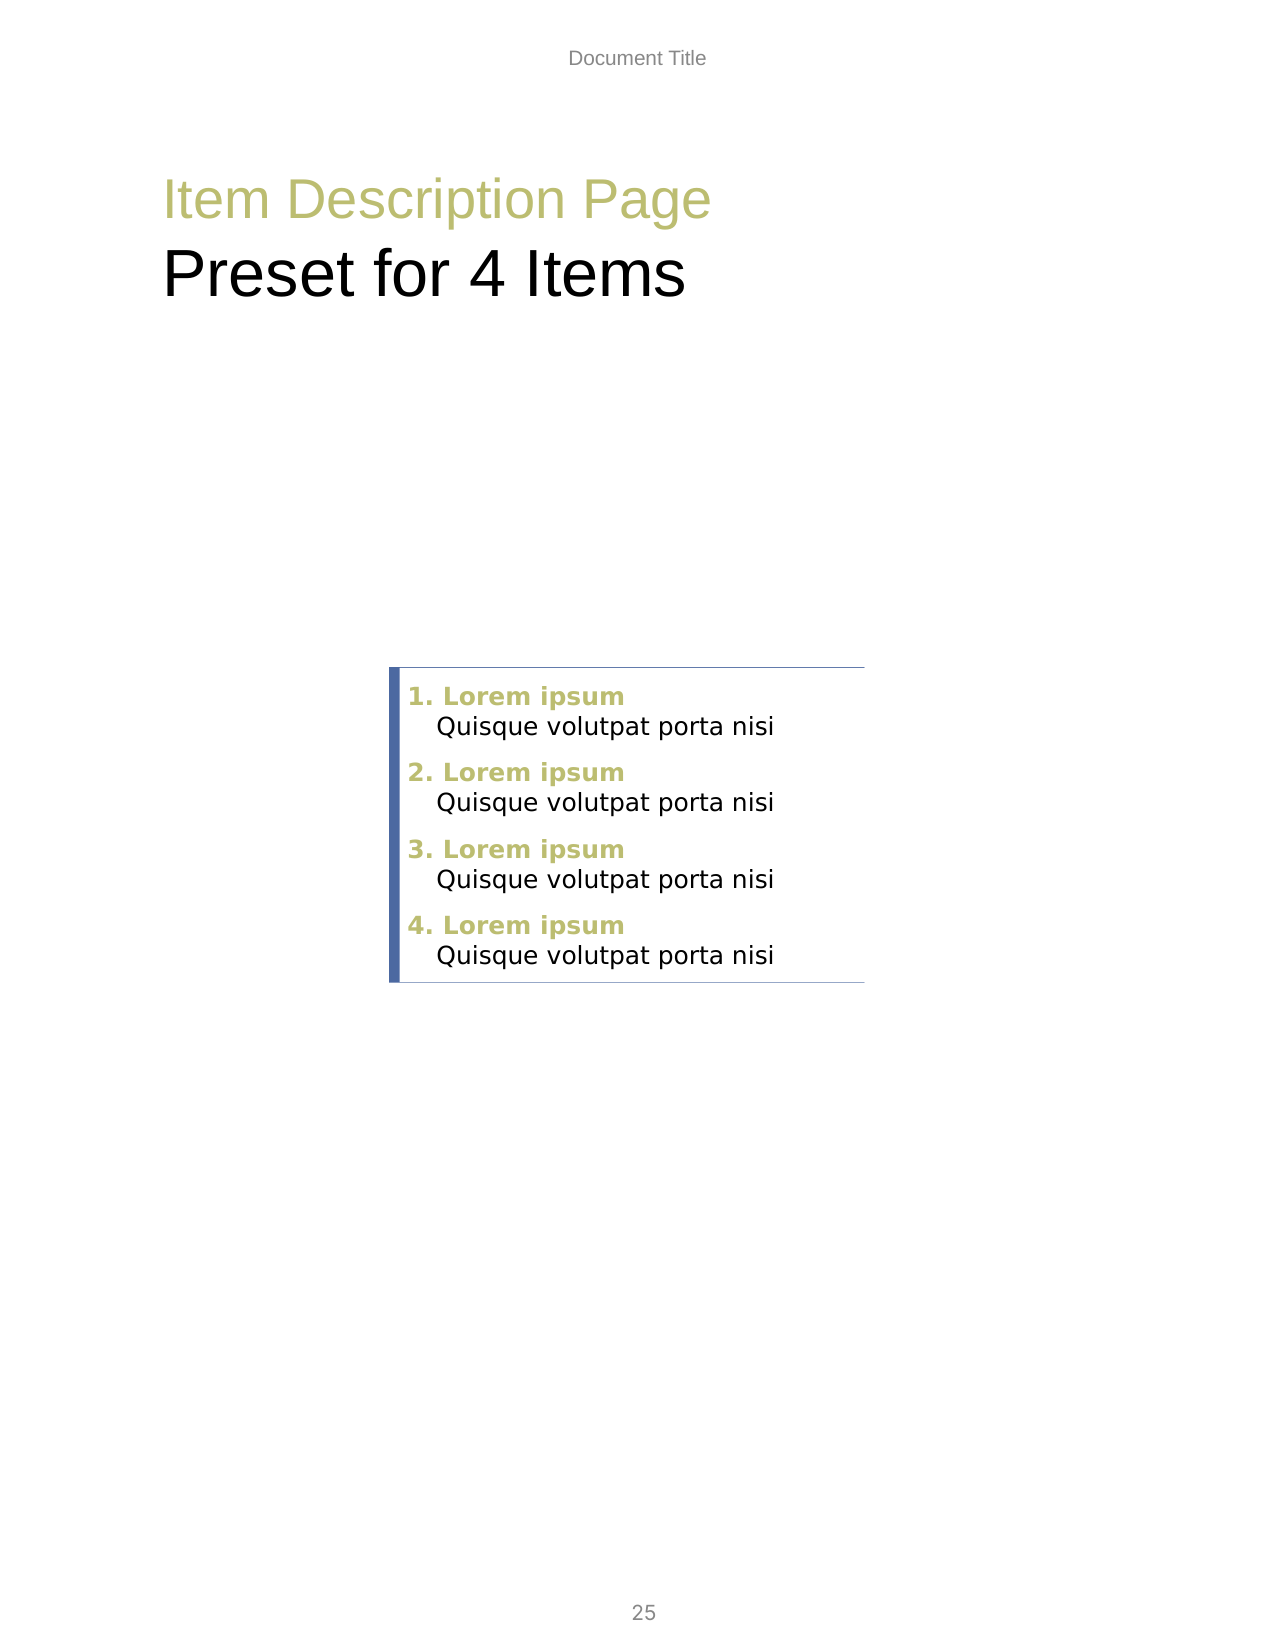

Document Title
# Item Description Page Preset for 4 Items
1. Lorem ipsum
Quisque volutpat porta nisi
2. Lorem ipsum
Quisque volutpat porta nisi
3. Lorem ipsum
Quisque volutpat porta nisi
4. Lorem ipsum
Quisque volutpat porta nisi
25